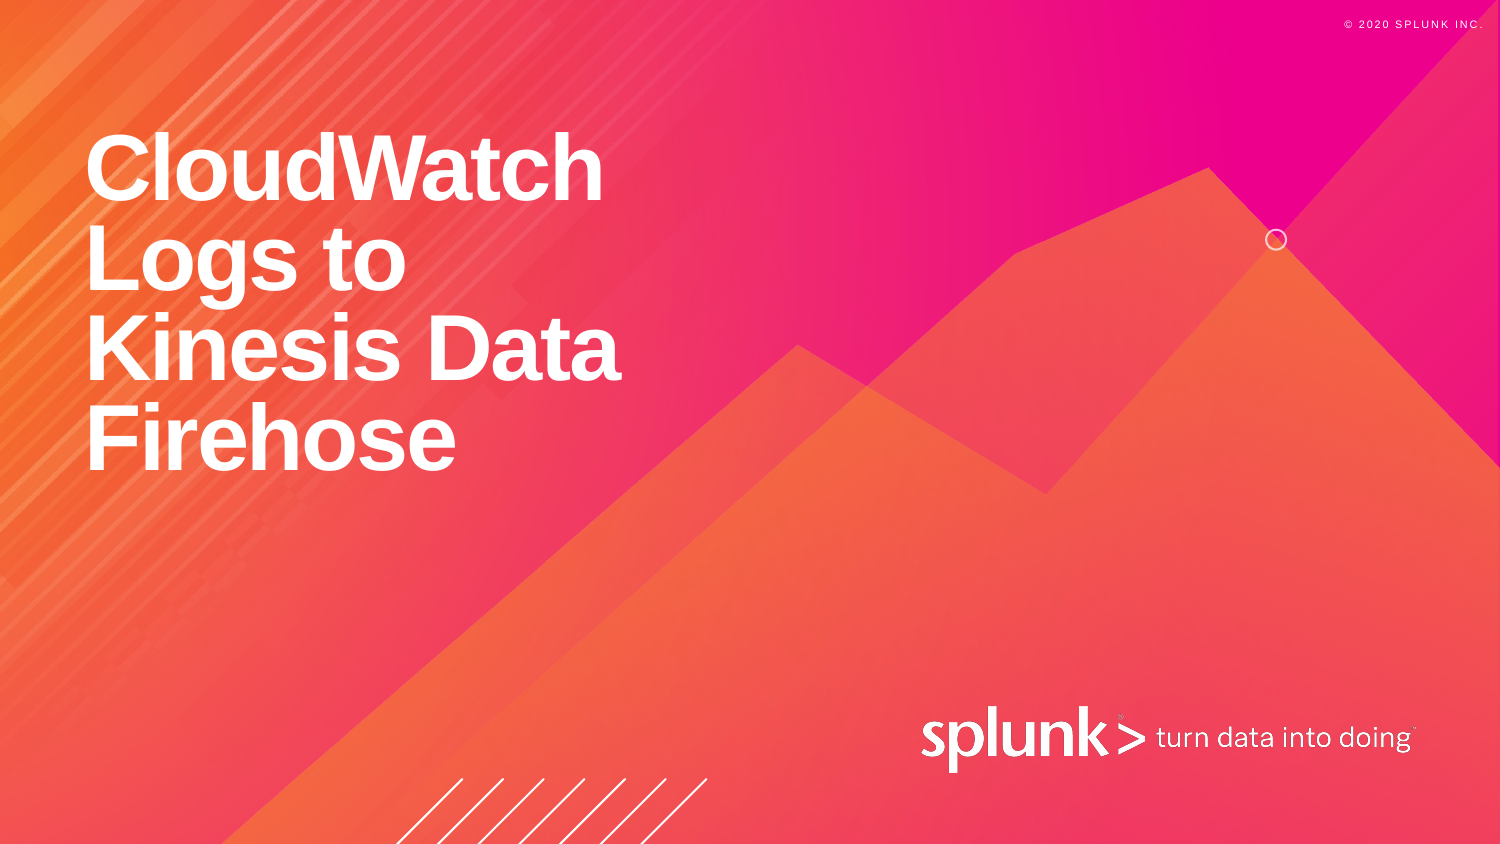

# CloudWatch Logs to Kinesis Data Firehose